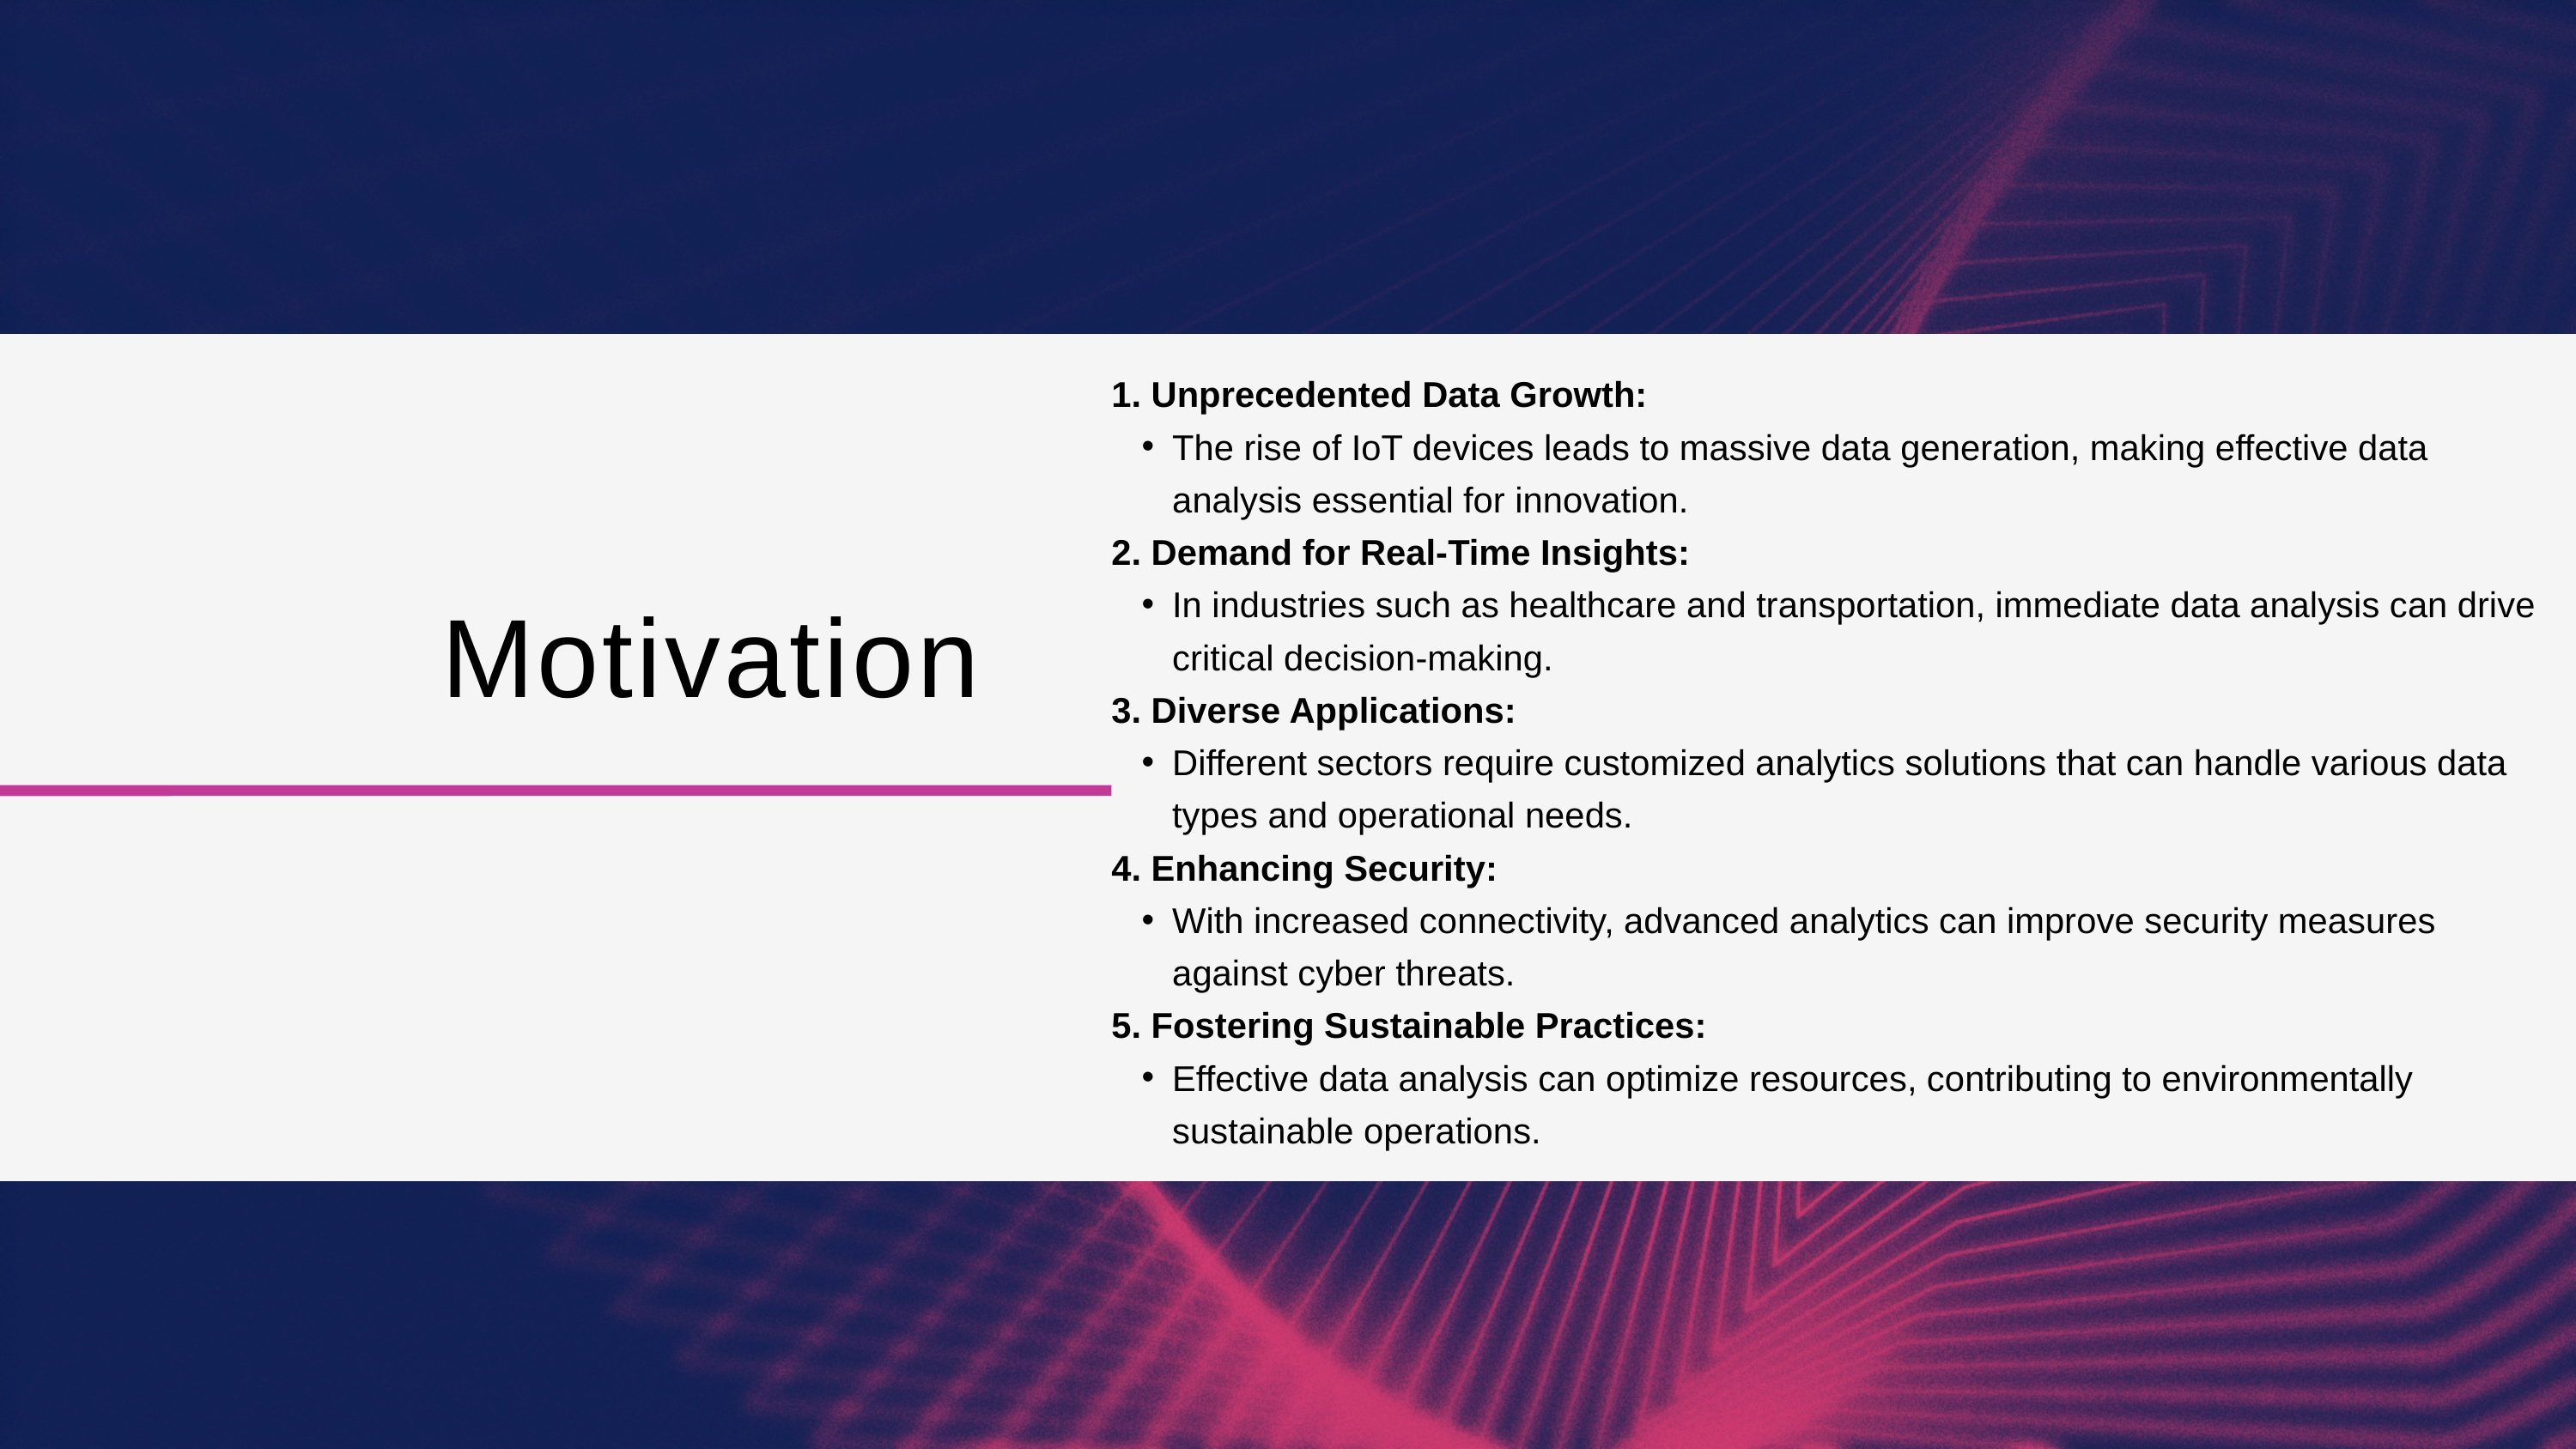

1. Unprecedented Data Growth:
The rise of IoT devices leads to massive data generation, making effective data analysis essential for innovation.
2. Demand for Real-Time Insights:
In industries such as healthcare and transportation, immediate data analysis can drive critical decision-making.
3. Diverse Applications:
Different sectors require customized analytics solutions that can handle various data types and operational needs.
4. Enhancing Security:
With increased connectivity, advanced analytics can improve security measures against cyber threats.
5. Fostering Sustainable Practices:
Effective data analysis can optimize resources, contributing to environmentally sustainable operations.
Motivation